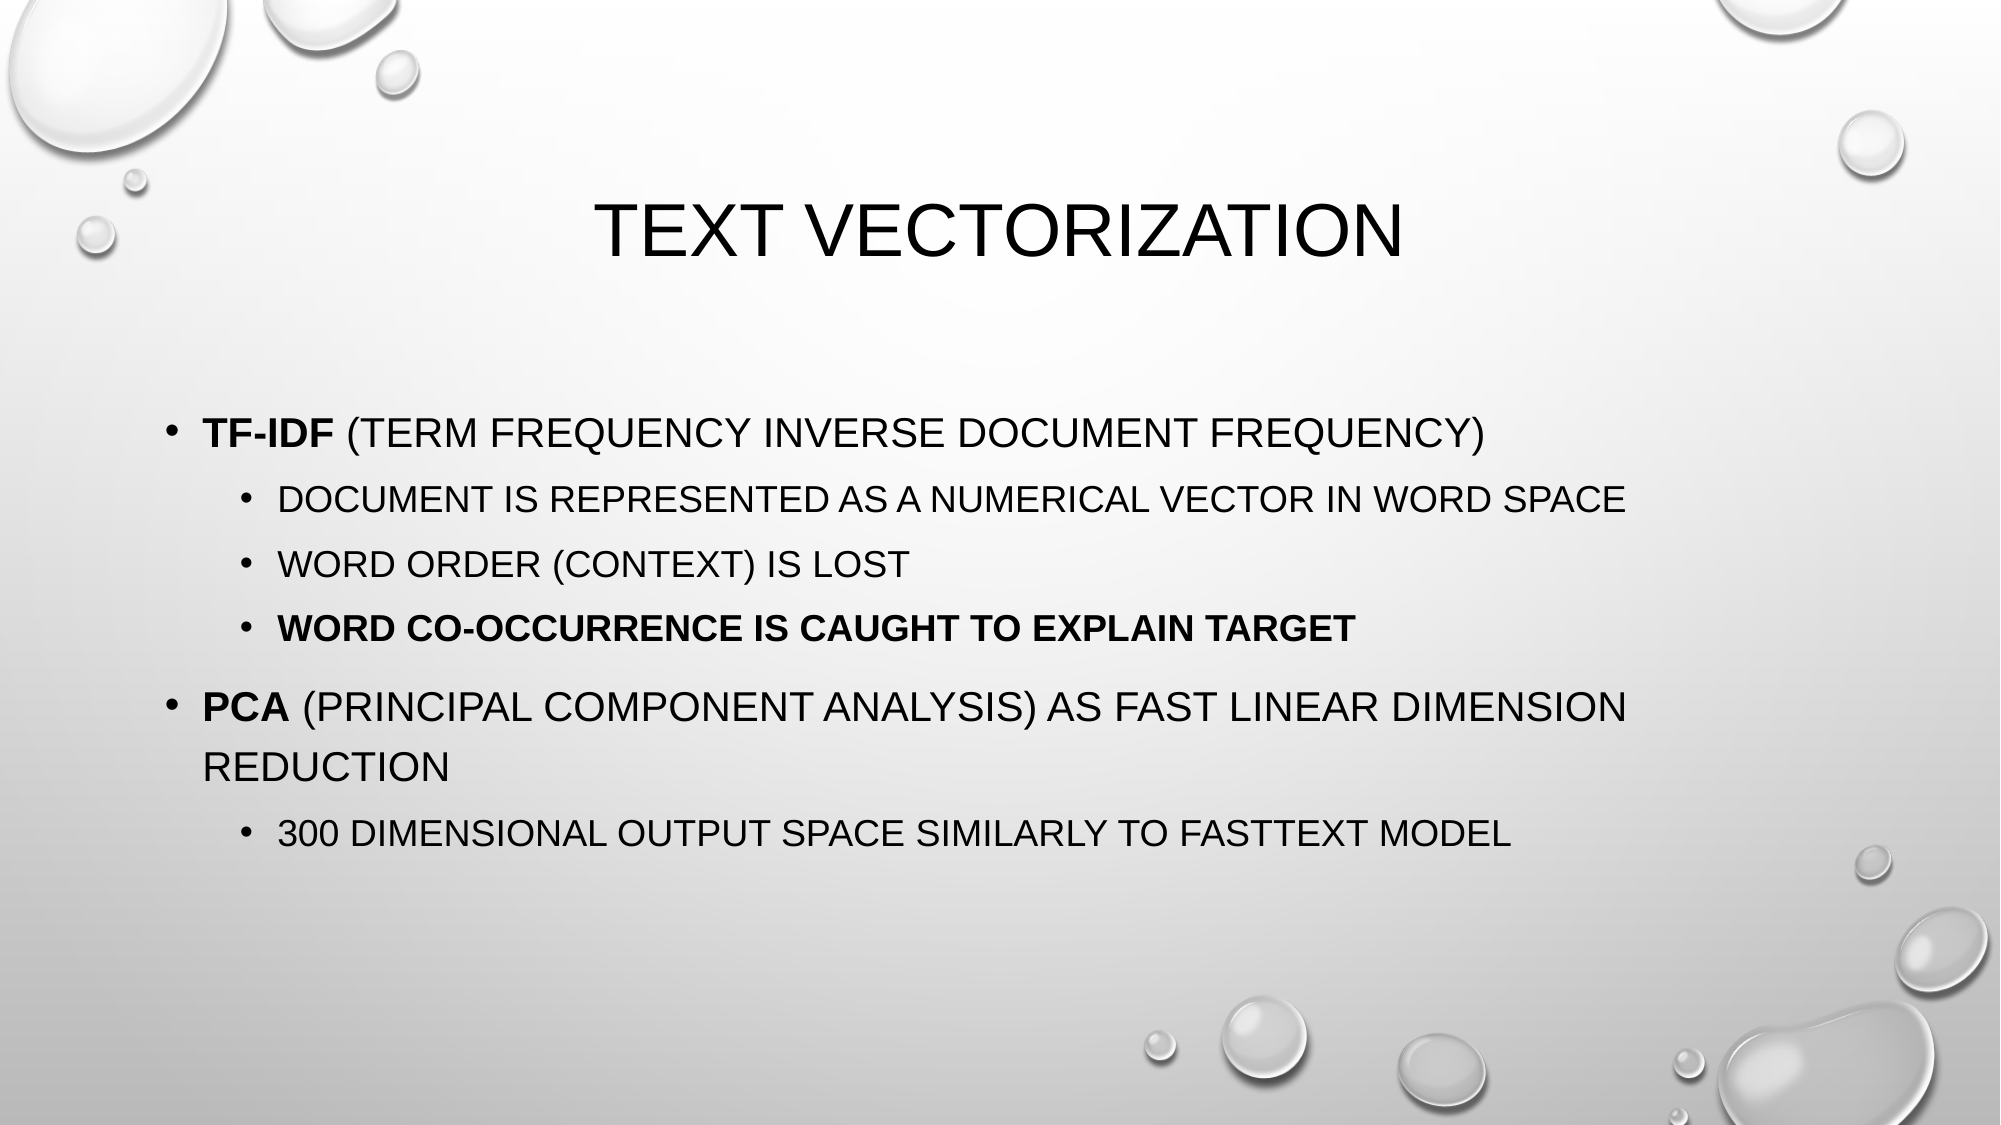

# Text vectorization
TF-IDF (Term frequency inverse document frequency)
Document is represented as a numerical vector in word space
Word order (context) is lost
Word co-occurrence is caught to explain target
PCA (principal component analysis) as fast linear dimension reduction
300 dimensional output space similarly to fasttext model